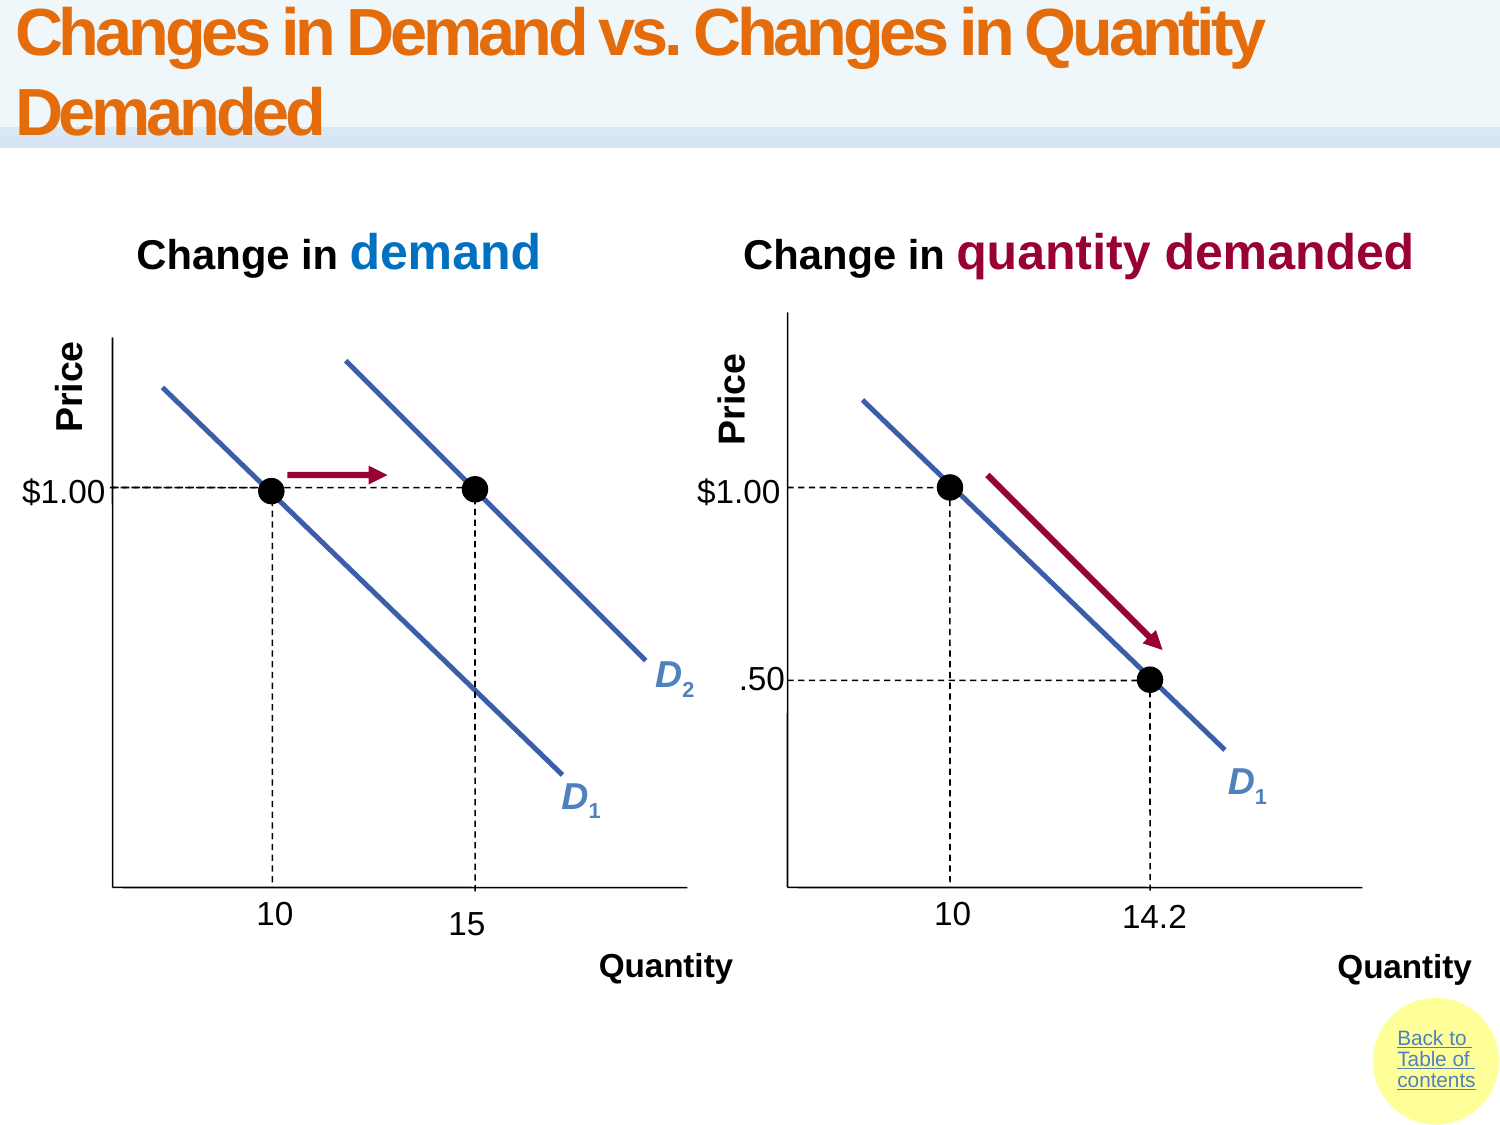

# Changes in Demand vs. Changes in Quantity Demanded
Change in demand
Change in quantity demanded

Price

Price

$1.00
$1.00

D2
.50

D1
D1
10
10

14.2
15
Quantity
Quantity

Back to Table of contents